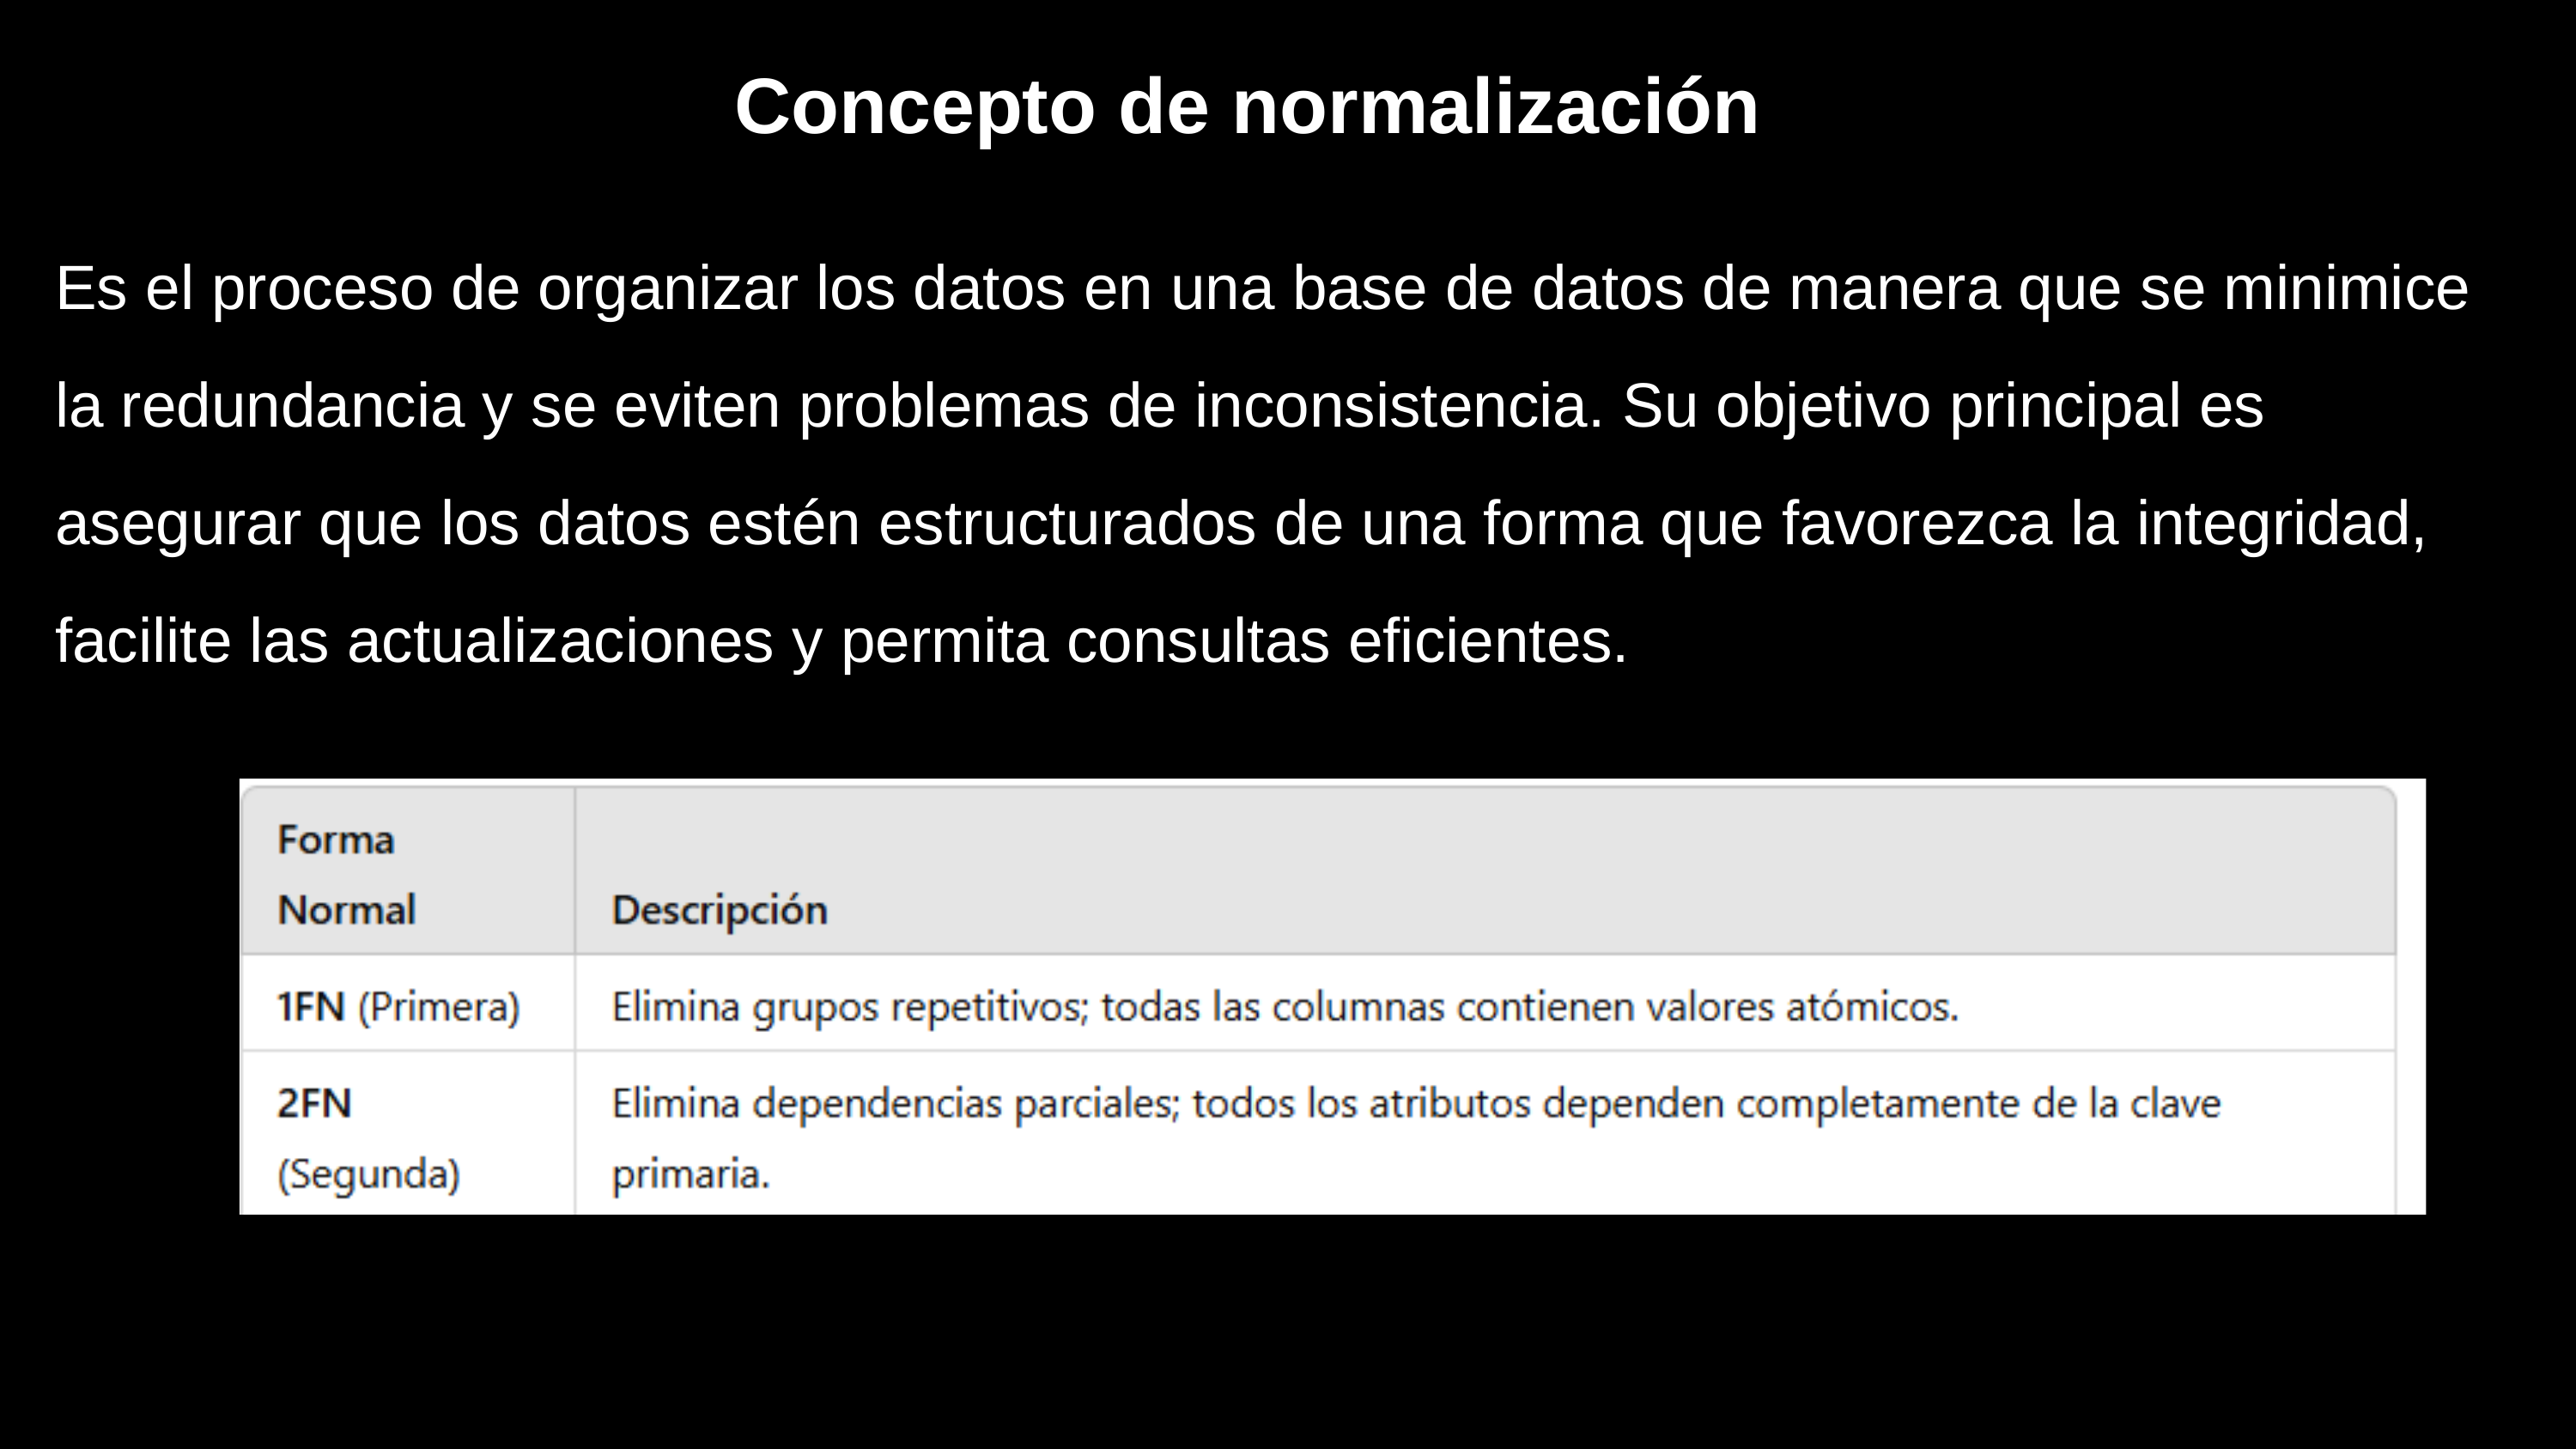

Concepto de normalización
Es el proceso de organizar los datos en una base de datos de manera que se minimice la redundancia y se eviten problemas de inconsistencia. Su objetivo principal es asegurar que los datos estén estructurados de una forma que favorezca la integridad, facilite las actualizaciones y permita consultas eficientes.